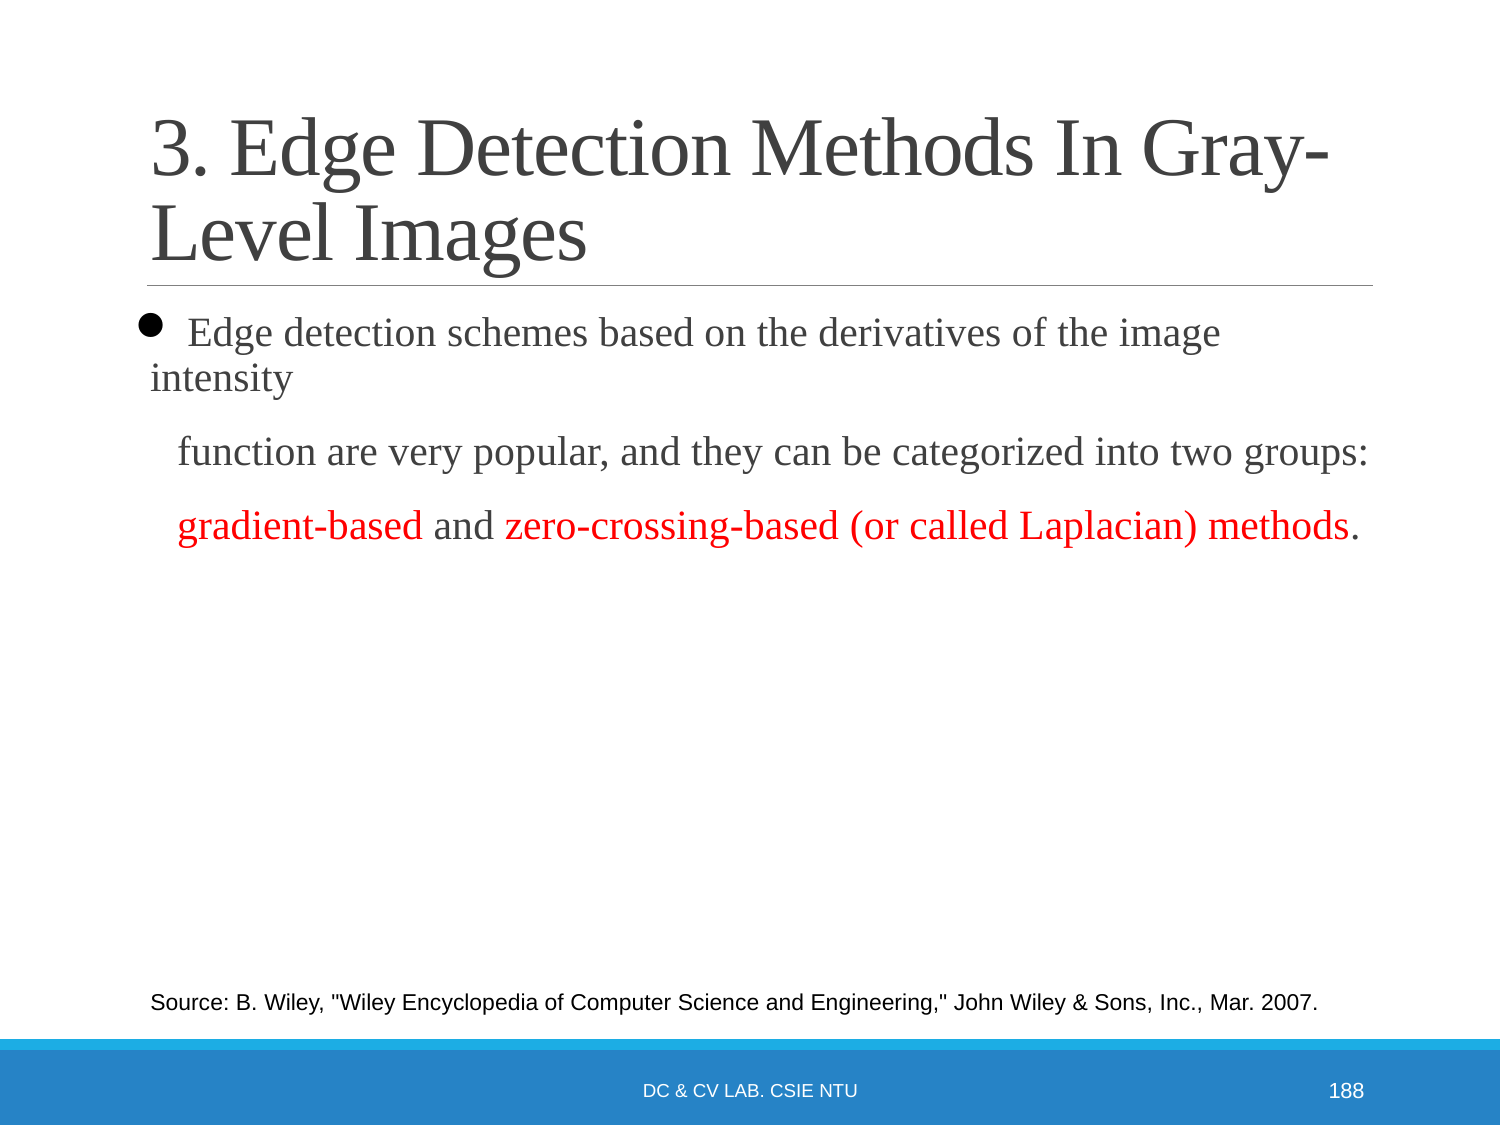

# 3. Edge Detection Methods In Gray-Level Images
 Edge detection schemes based on the derivatives of the image intensity
    function are very popular, and they can be categorized into two groups:
    gradient-based and zero-crossing-based (or called Laplacian) methods.
Source: B. Wiley, "Wiley Encyclopedia of Computer Science and Engineering," John Wiley & Sons, Inc., Mar. 2007.
DC & CV Lab. CSIE NTU
188